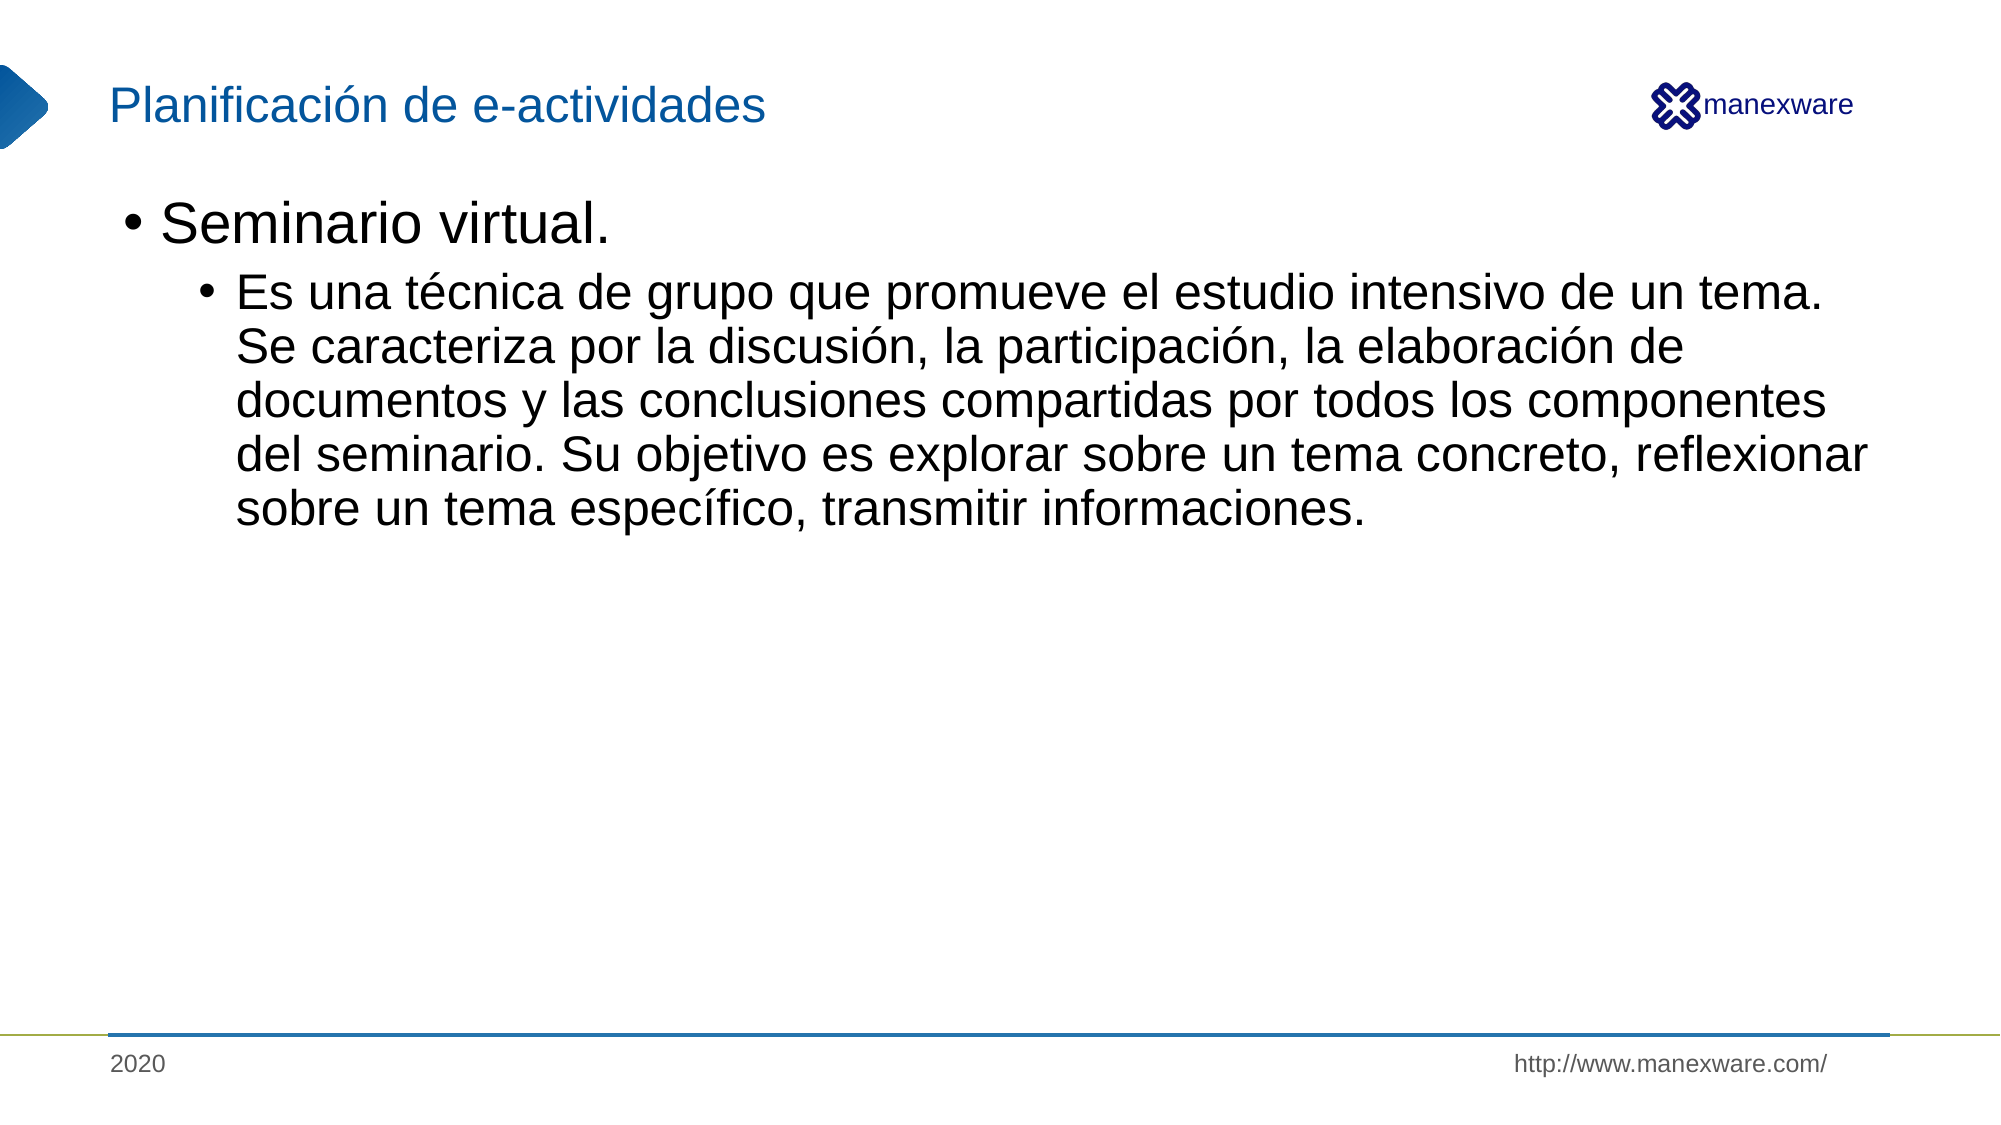

# Planificación de e-actividades
Seminario virtual.
Es una técnica de grupo que promueve el estudio intensivo de un tema. Se caracteriza por la discusión, la participación, la elaboración de documentos y las conclusiones compartidas por todos los componentes del seminario. Su objetivo es explorar sobre un tema concreto, reflexionar sobre un tema específico, transmitir informaciones.